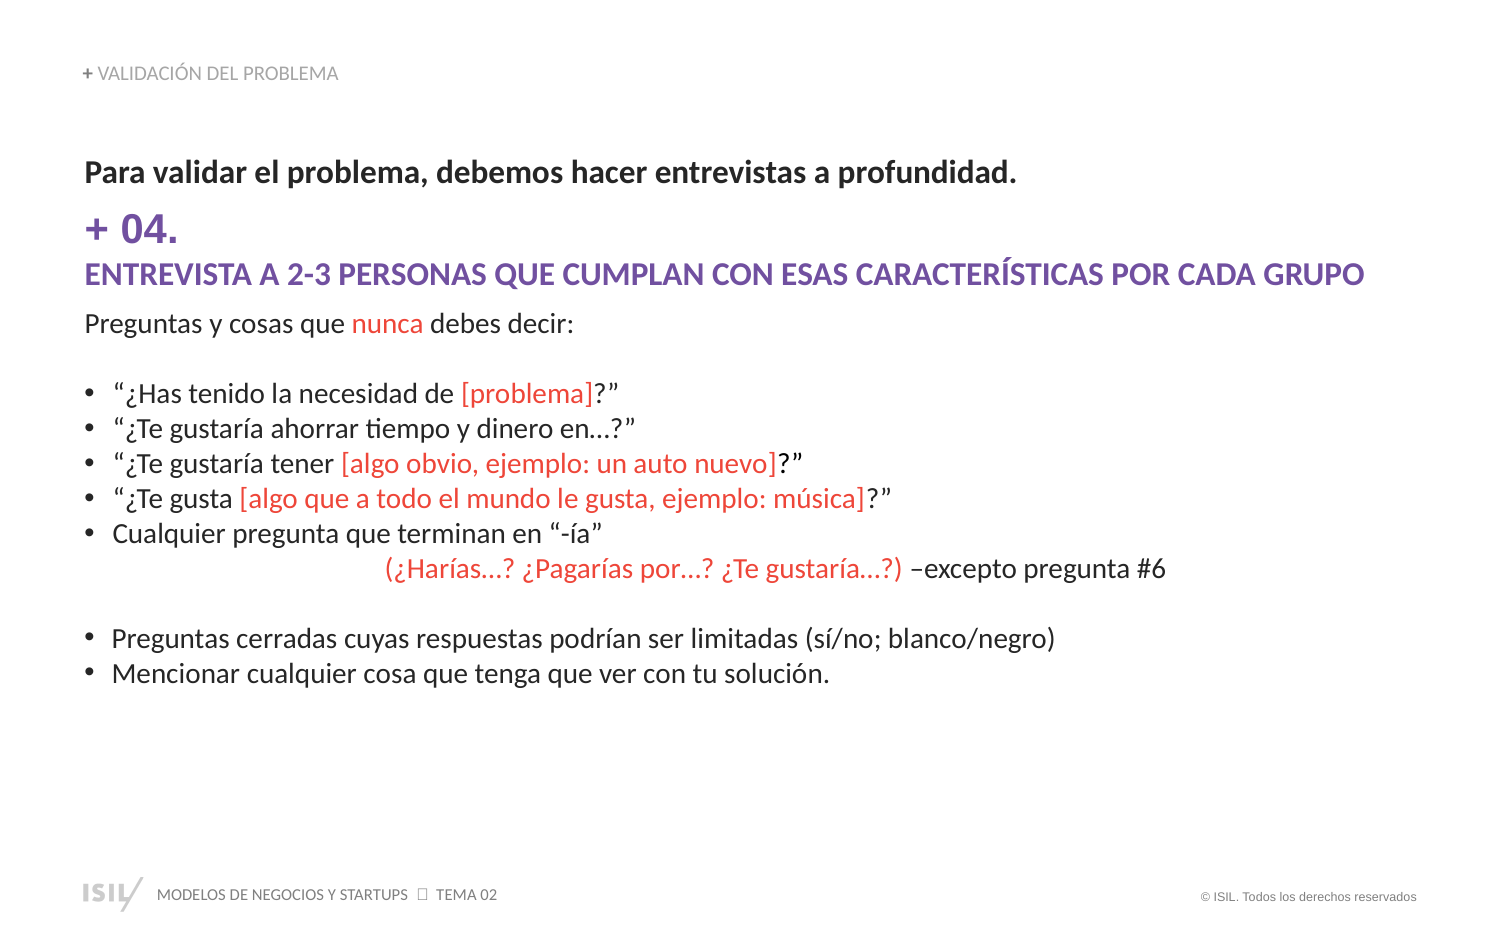

+ VALIDACIÓN DEL PROBLEMA
Para validar el problema, debemos hacer entrevistas a profundidad.
+ 04.
ENTREVISTA A 2-3 PERSONAS QUE CUMPLAN CON ESAS CARACTERÍSTICAS POR CADA GRUPO
Preguntas y cosas que nunca debes decir:

“¿Has tenido la necesidad de [problema]?”
“¿Te gustaría ahorrar tiempo y dinero en…?”
“¿Te gustaría tener [algo obvio, ejemplo: un auto nuevo]?”
“¿Te gusta [algo que a todo el mundo le gusta, ejemplo: música]?”
Cualquier pregunta que terminan en “-ía”
		(¿Harías…? ¿Pagarías por…? ¿Te gustaría…?) –excepto pregunta #6

Preguntas cerradas cuyas respuestas podrían ser limitadas (sí/no; blanco/negro)
Mencionar cualquier cosa que tenga que ver con tu solución.